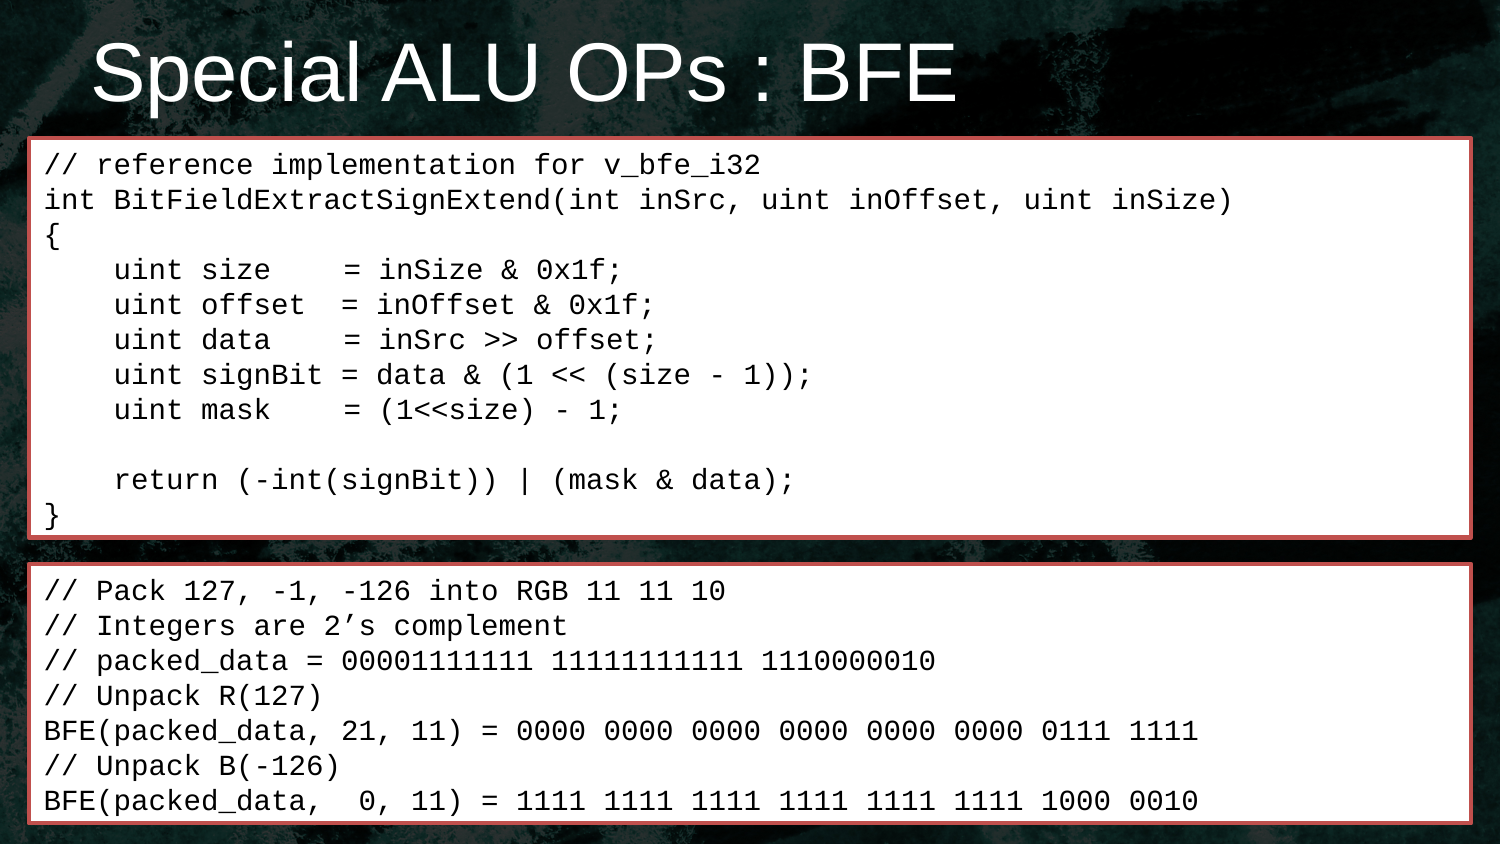

# Special ALU OPs : BFE
// reference implementation for v_bfe_i32
int BitFieldExtractSignExtend(int inSrc, uint inOffset, uint inSize)
{
    uint size 	= inSize & 0x1f;
    uint offset  = inOffset & 0x1f;
    uint data 	= inSrc >> offset;
    uint signBit = data & (1 << (size - 1));
    uint mask 	= (1<<size) - 1;

    return (-int(signBit)) | (mask & data);
}
// Pack 127, -1, -126 into RGB 11 11 10
// Integers are 2’s complement
// packed_data = 00001111111 11111111111 1110000010
// Unpack R(127)
BFE(packed_data, 21, 11) = 0000 0000 0000 0000 0000 0000 0111 1111
// Unpack B(-126)
BFE(packed_data,  0, 11) = 1111 1111 1111 1111 1111 1111 1000 0010